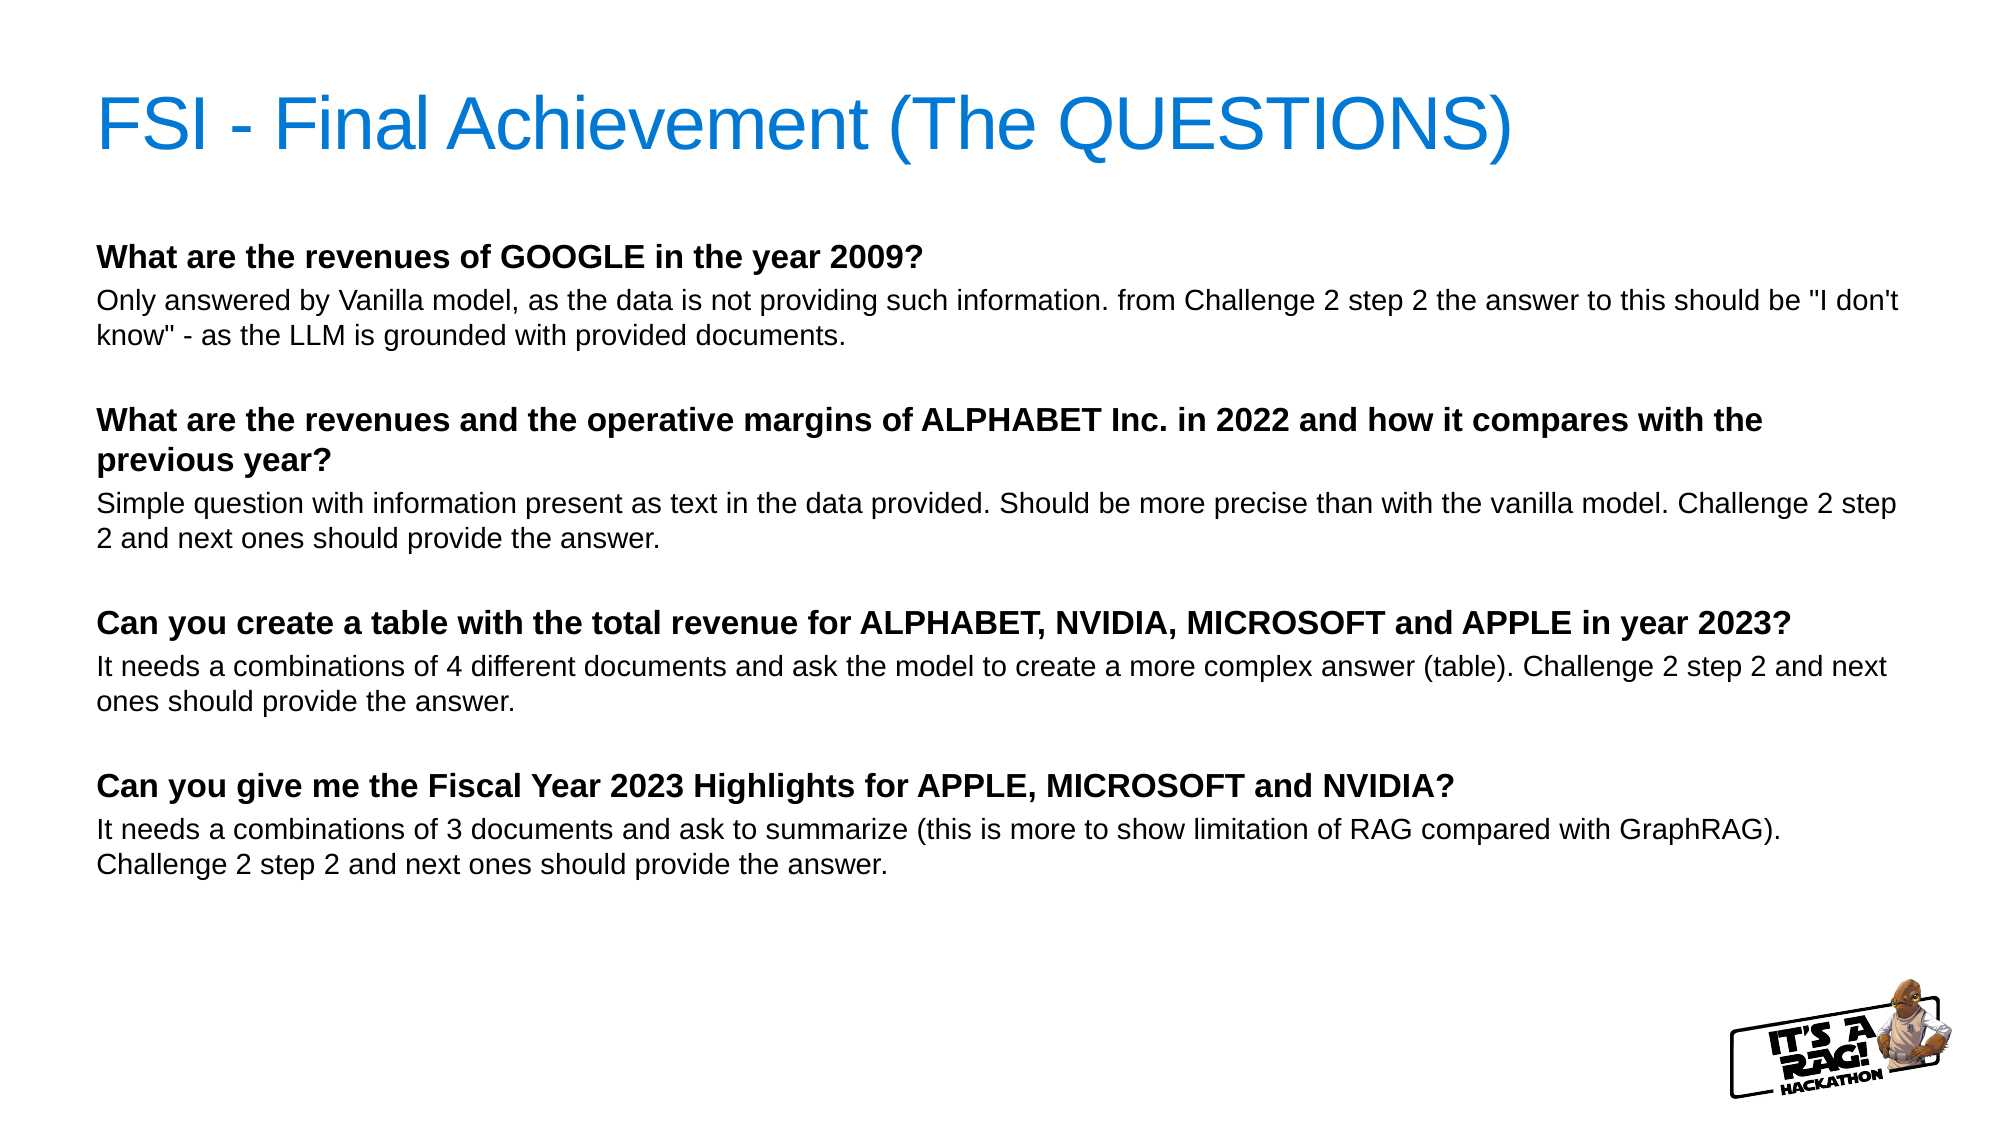

# FSI - Final Achievement (The QUESTIONS)
What are the revenues of GOOGLE in the year 2009?
Only answered by Vanilla model, as the data is not providing such information. from Challenge 2 step 2 the answer to this should be "I don't know" - as the LLM is grounded with provided documents.

What are the revenues and the operative margins of ALPHABET Inc. in 2022 and how it compares with the previous year?
Simple question with information present as text in the data provided. Should be more precise than with the vanilla model. Challenge 2 step 2 and next ones should provide the answer.

Can you create a table with the total revenue for ALPHABET, NVIDIA, MICROSOFT and APPLE in year 2023?
It needs a combinations of 4 different documents and ask the model to create a more complex answer (table). Challenge 2 step 2 and next ones should provide the answer.

Can you give me the Fiscal Year 2023 Highlights for APPLE, MICROSOFT and NVIDIA?
It needs a combinations of 3 documents and ask to summarize (this is more to show limitation of RAG compared with GraphRAG). Challenge 2 step 2 and next ones should provide the answer.